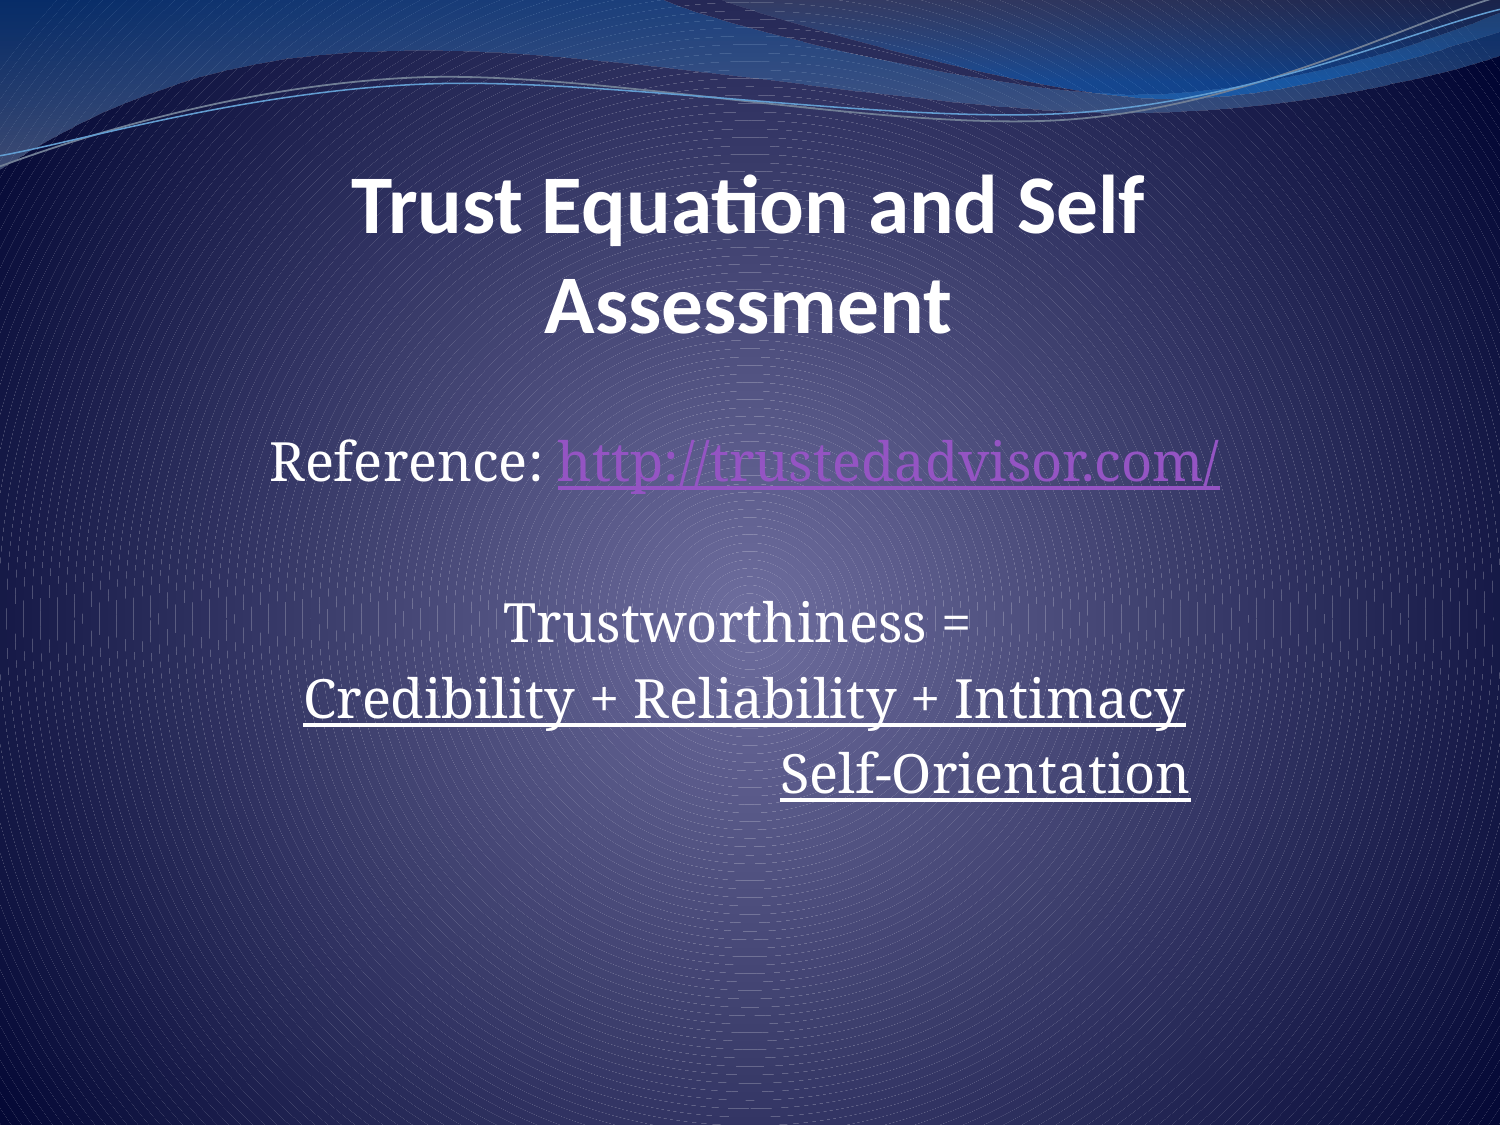

# Trust Equation and Self Assessment
Reference: http://trustedadvisor.com/

Trustworthiness =
Credibility + Reliability + Intimacy
                                             Self-Orientation